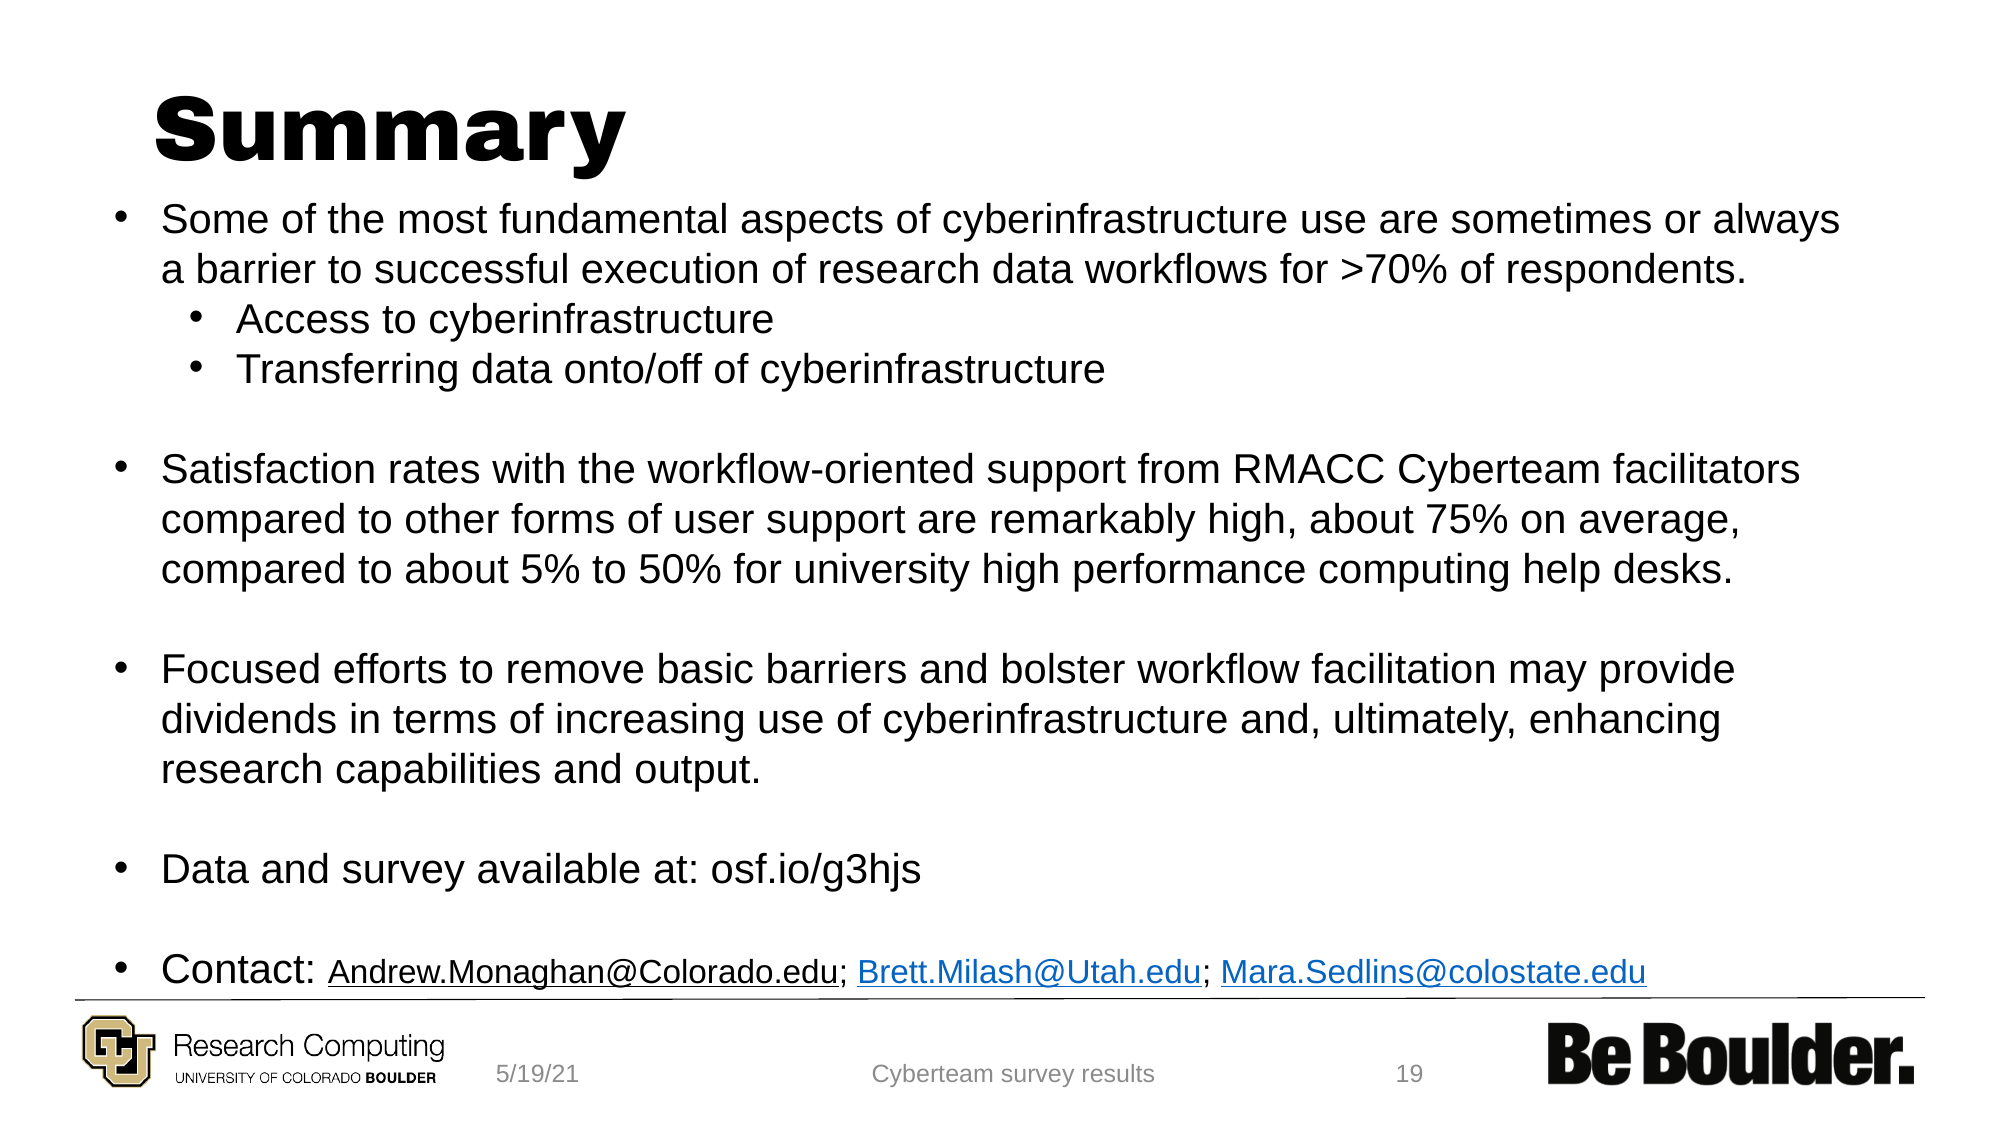

# Summary
Some of the most fundamental aspects of cyberinfrastructure use are sometimes or always a barrier to successful execution of research data workflows for >70% of respondents.
Access to cyberinfrastructure
Transferring data onto/off of cyberinfrastructure

Satisfaction rates with the workflow-oriented support from RMACC Cyberteam facilitators compared to other forms of user support are remarkably high, about 75% on average, compared to about 5% to 50% for university high performance computing help desks.

Focused efforts to remove basic barriers and bolster workflow facilitation may provide dividends in terms of increasing use of cyberinfrastructure and, ultimately, enhancing research capabilities and output.

Data and survey available at: osf.io/g3hjs

Contact: Andrew.Monaghan@Colorado.edu; Brett.Milash@Utah.edu; Mara.Sedlins@colostate.edu
5/19/21
Cyberteam survey results
19